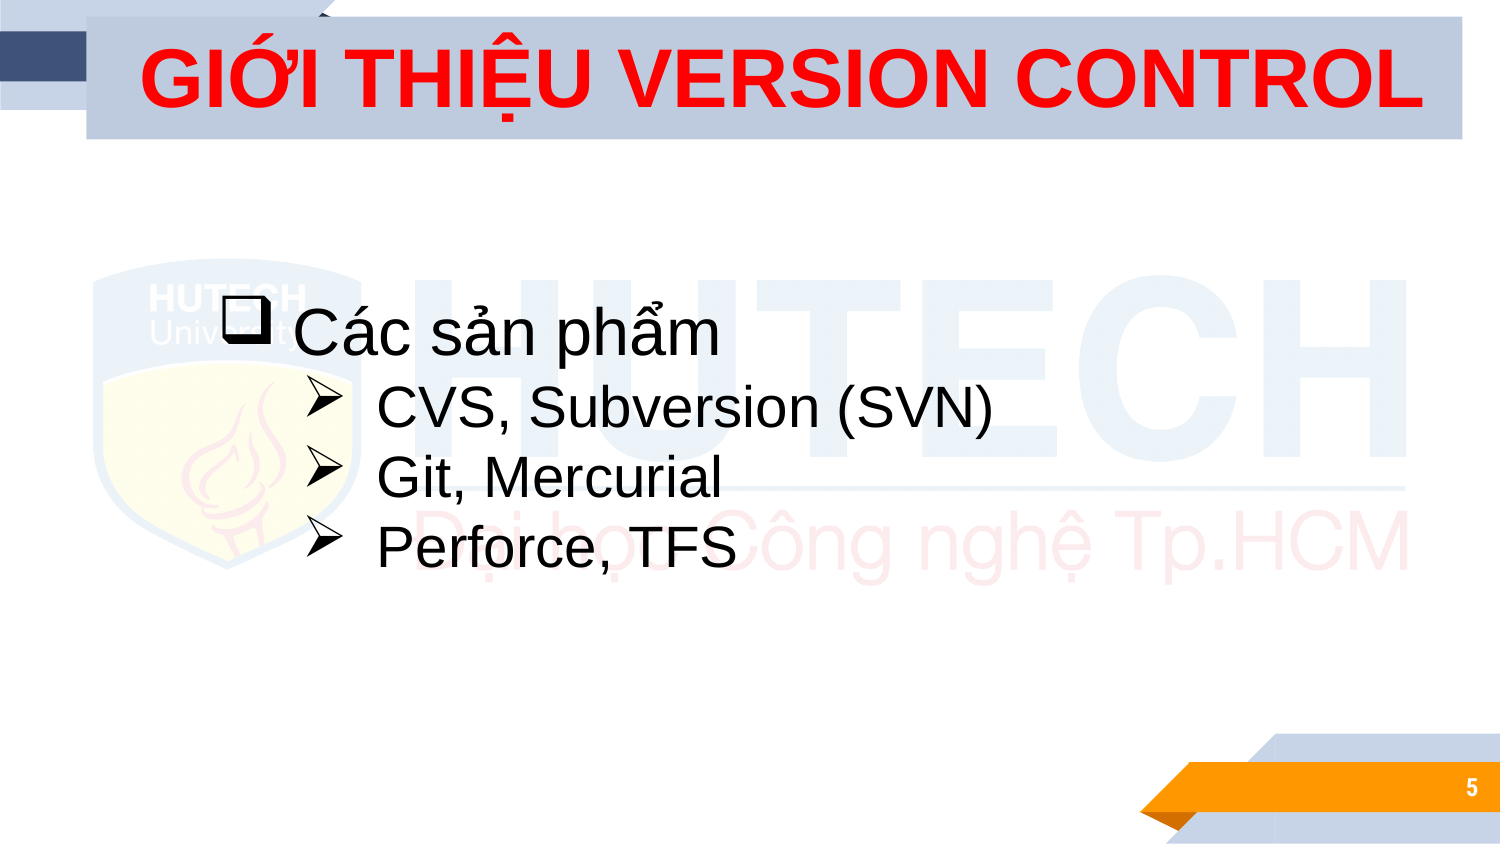

GIỚI THIỆU VERSION CONTROL
Các sản phẩm
CVS, Subversion (SVN)
Git, Mercurial
Perforce, TFS
5